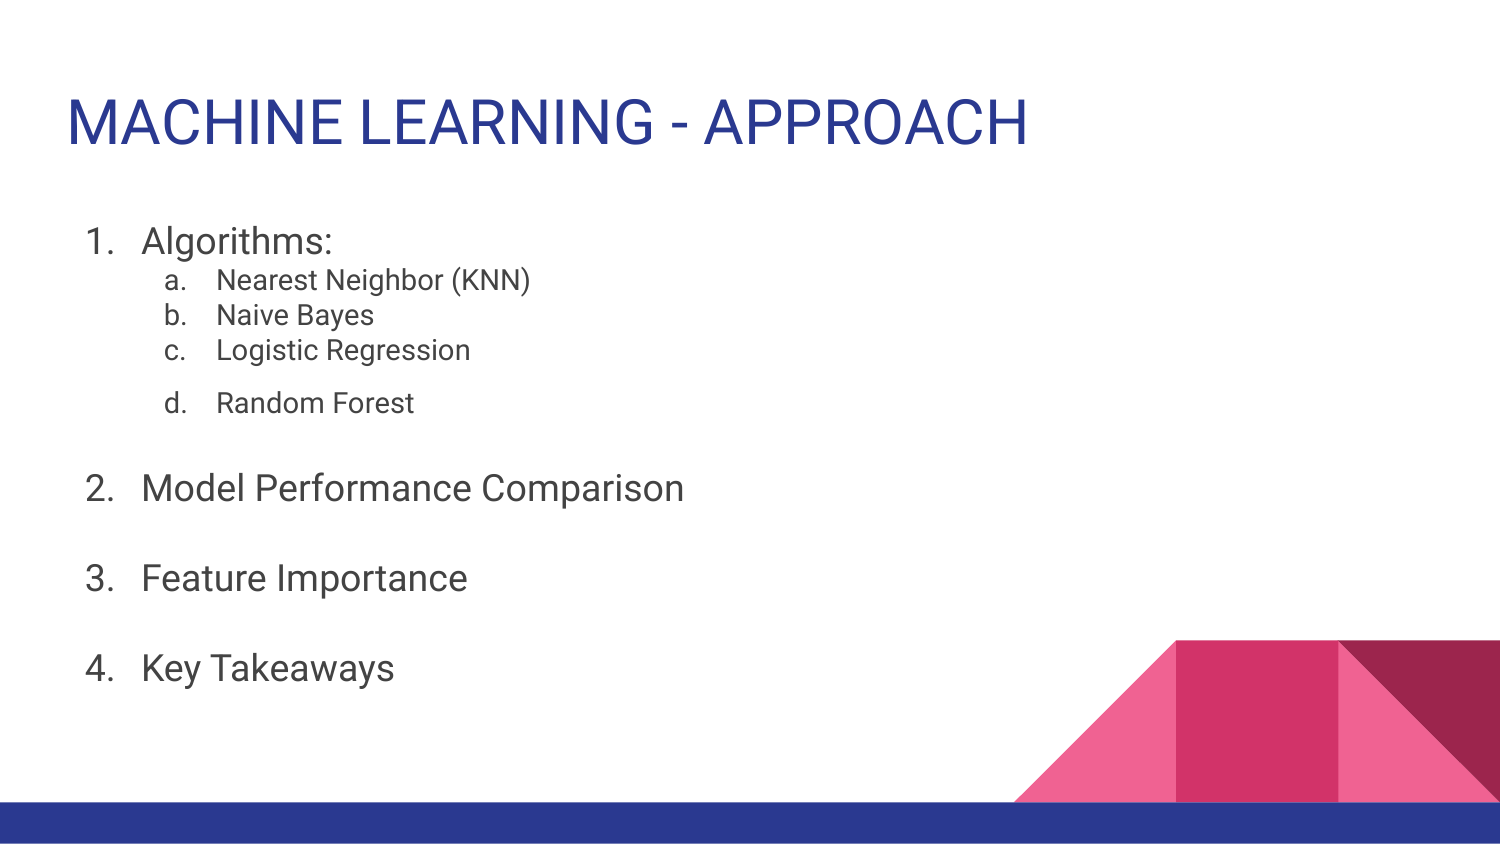

# MACHINE LEARNING - APPROACH
Algorithms:
Nearest Neighbor (KNN)
Naive Bayes
Logistic Regression
Random Forest
Model Performance Comparison
Feature Importance
Key Takeaways